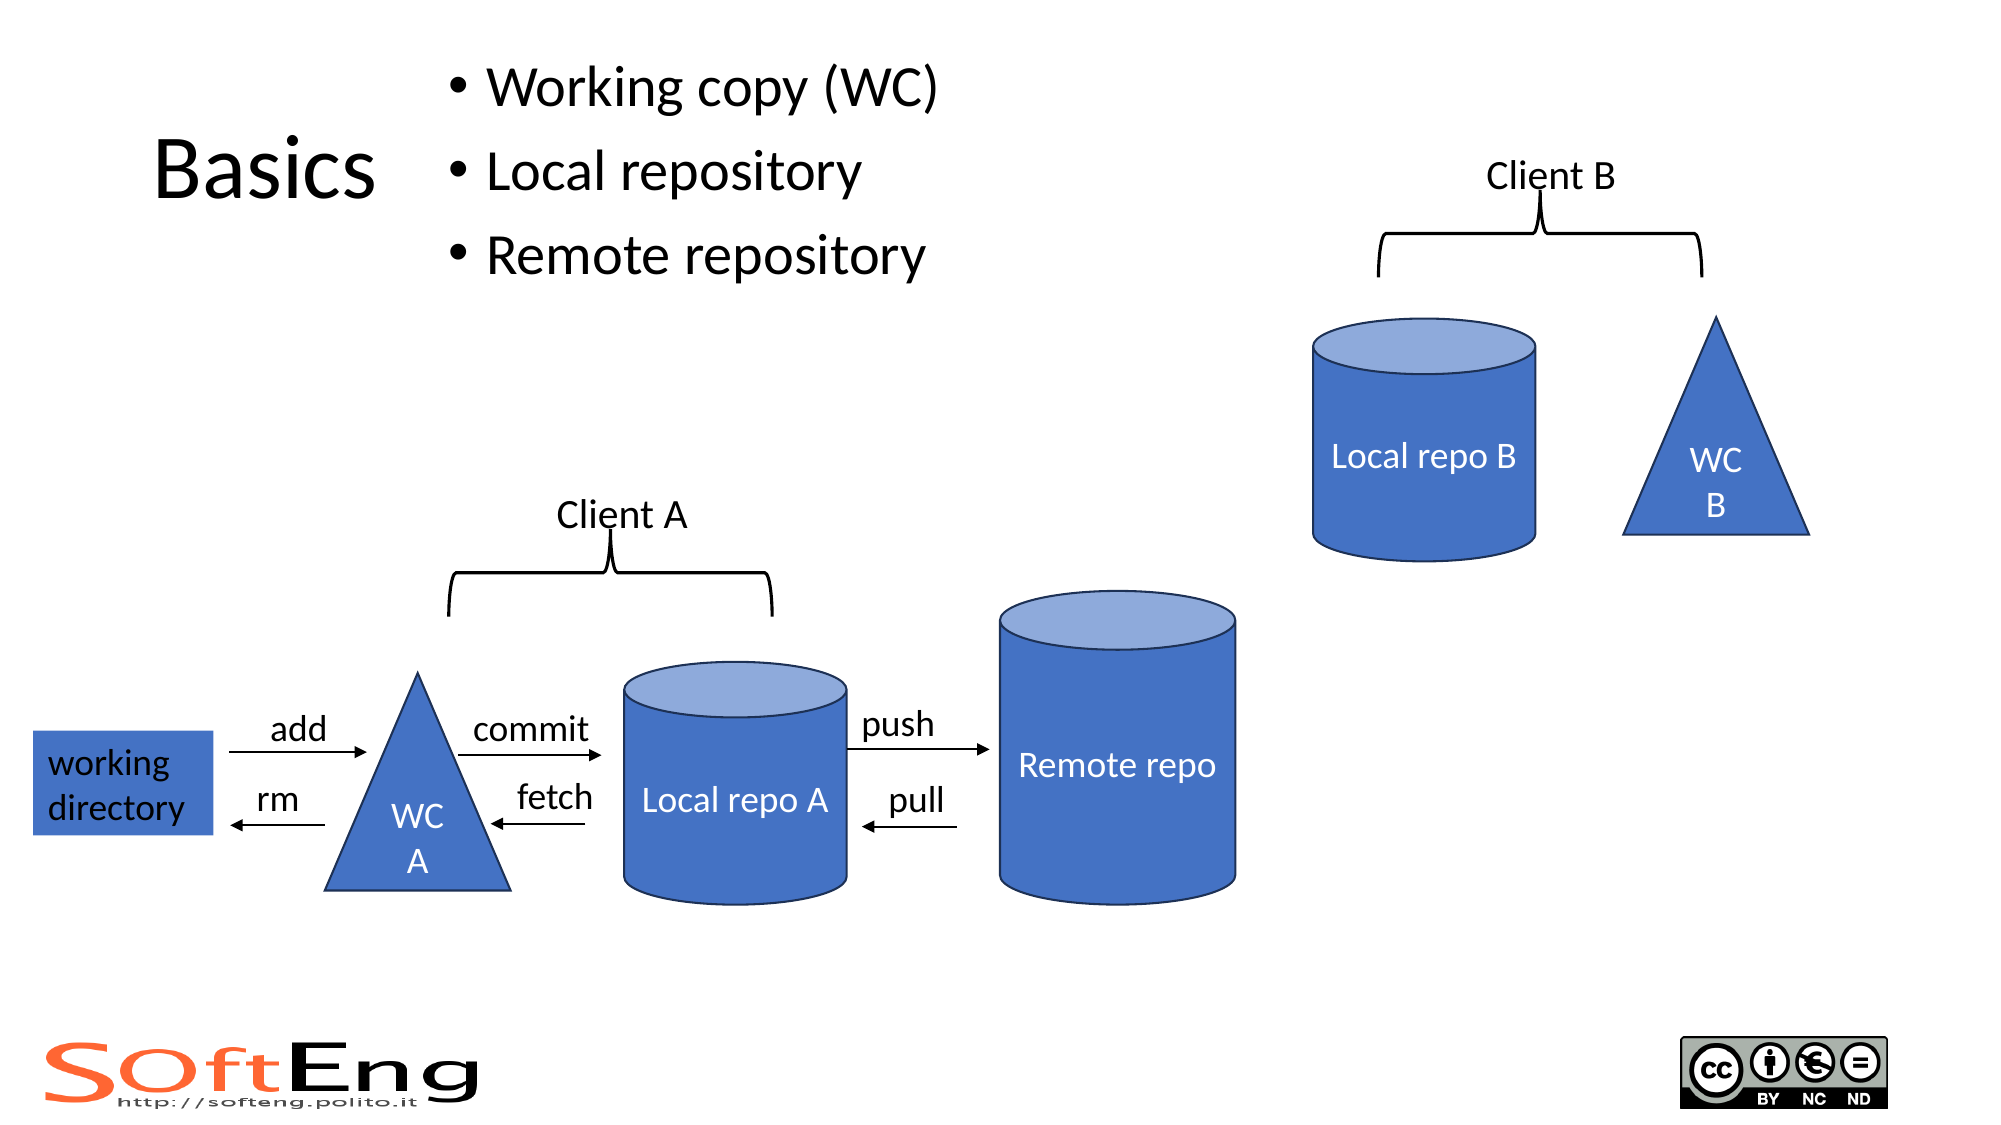

Working copy (WC)
Local repository
Remote repository
# Basics

Client B
WC
B
Local repo B

Client A
Remote repo
Local repo A
WC A
push
add
commit
working directory
fetch
rm
pull